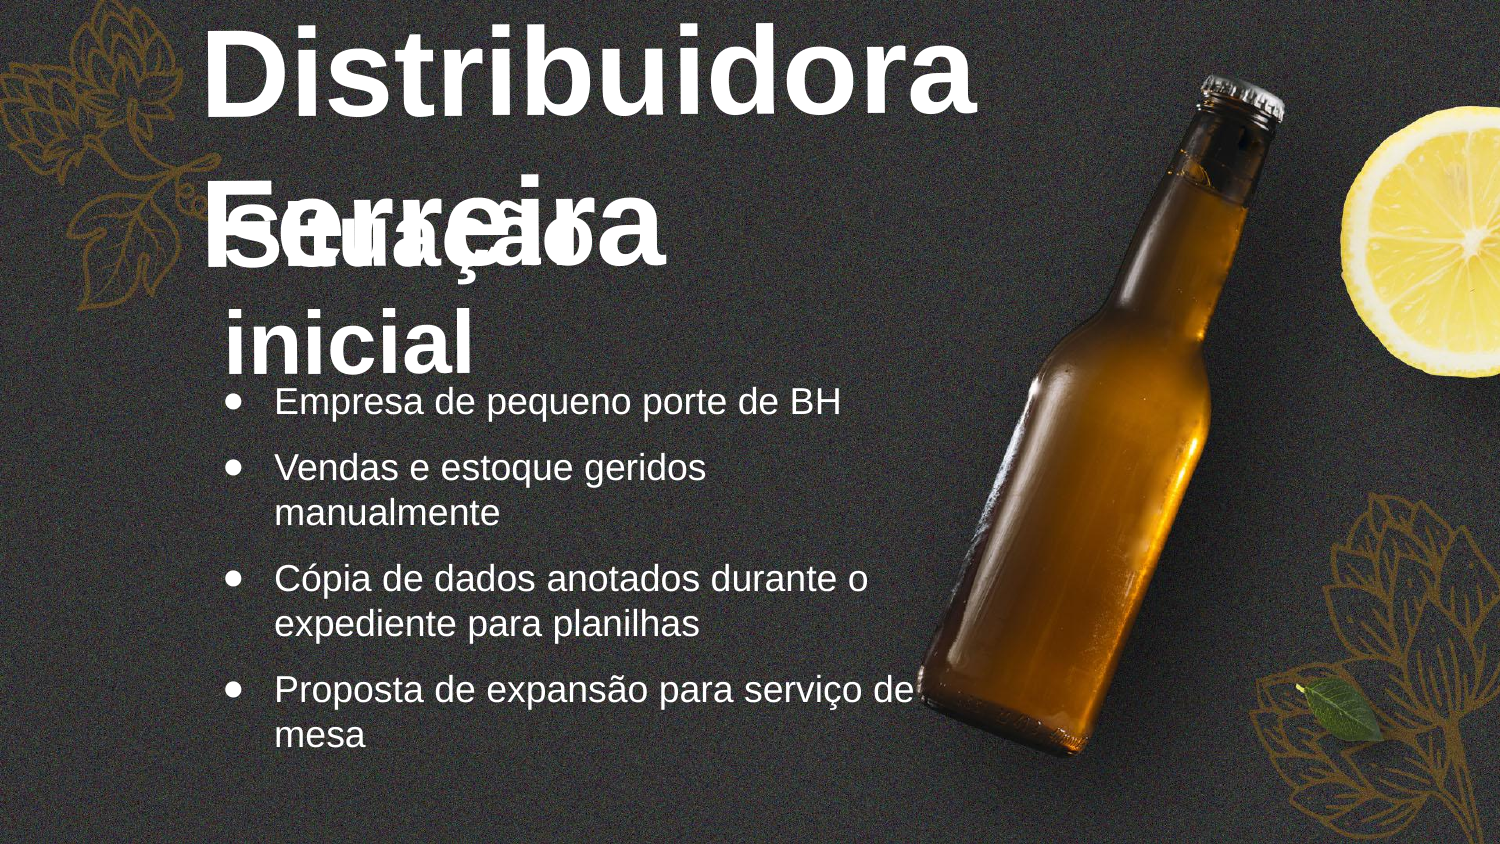

Distribuidora Ferreira
# Situação inicial
Empresa de pequeno porte de BH
Vendas e estoque geridos manualmente
Cópia de dados anotados durante o expediente para planilhas
Proposta de expansão para serviço de mesa